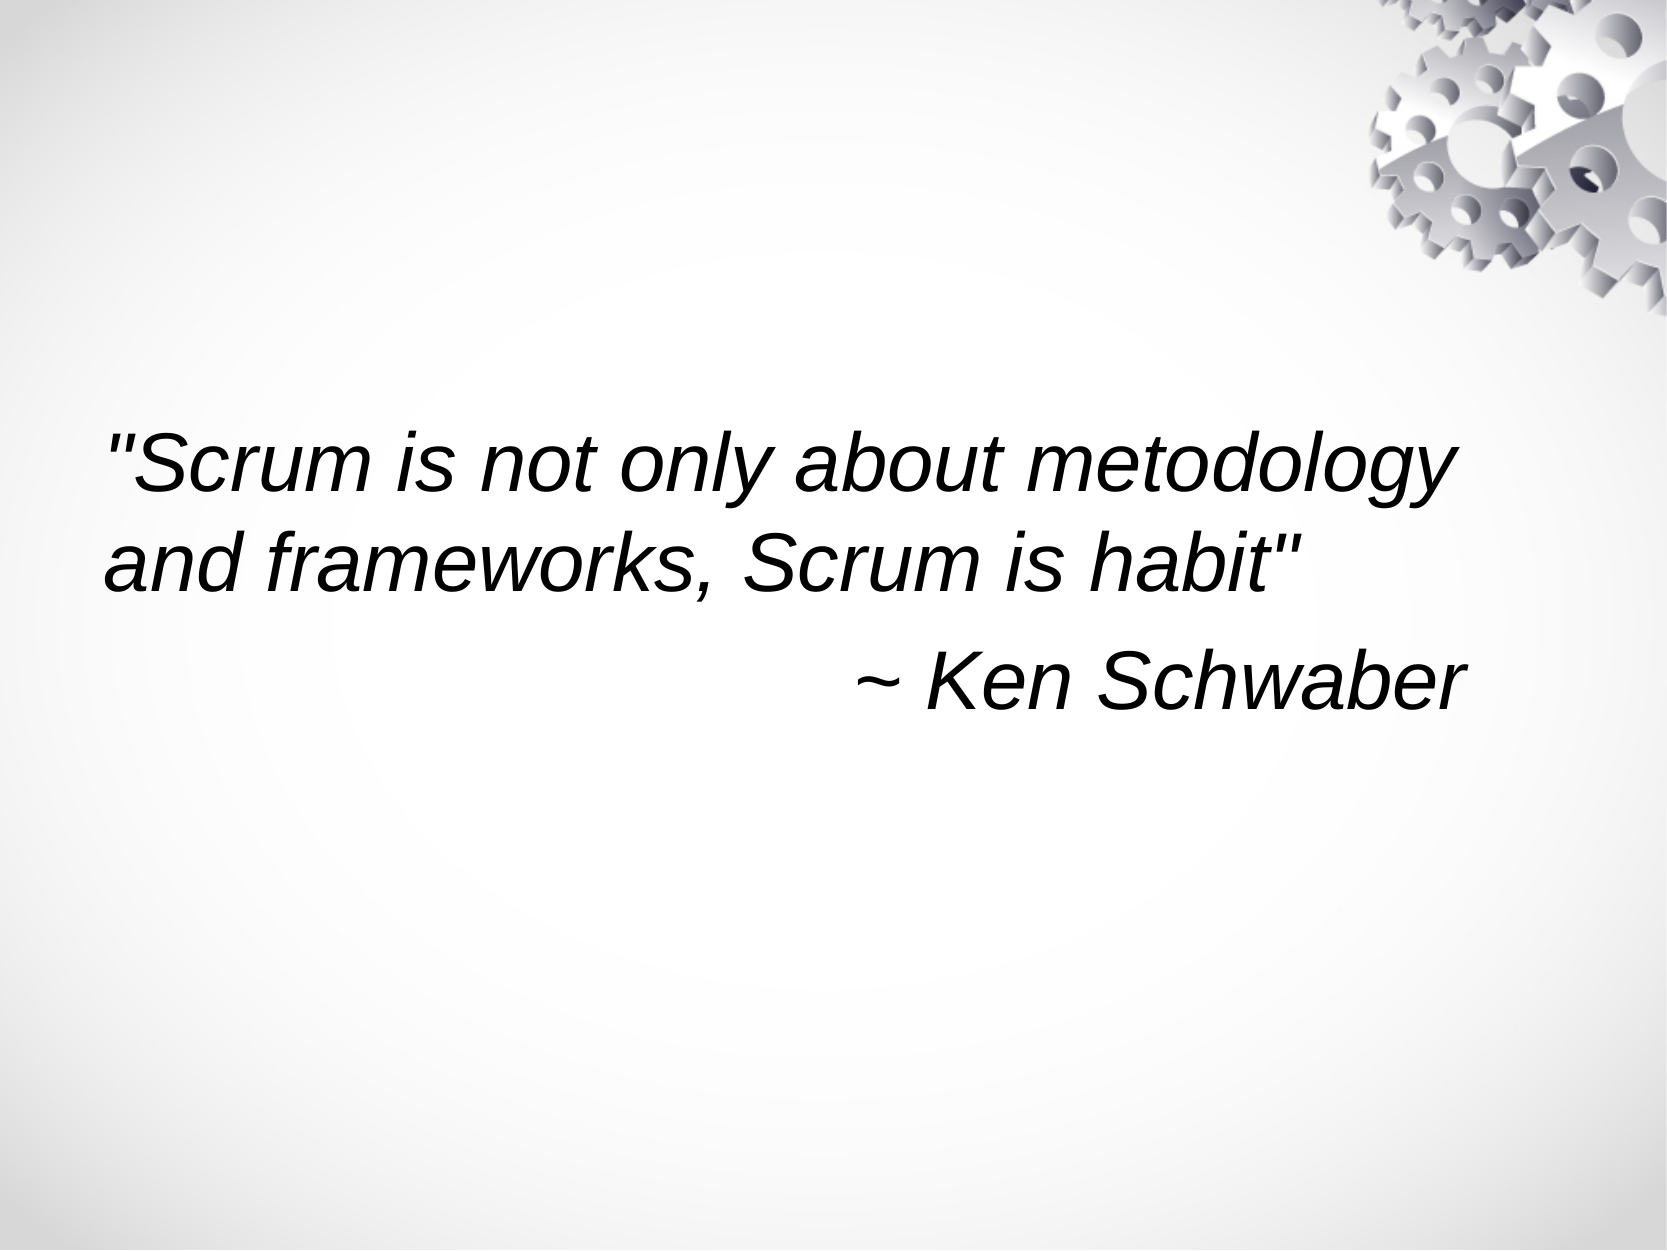

"Scrum is not only about metodology and frameworks, Scrum is habit"
					~ Ken Schwaber